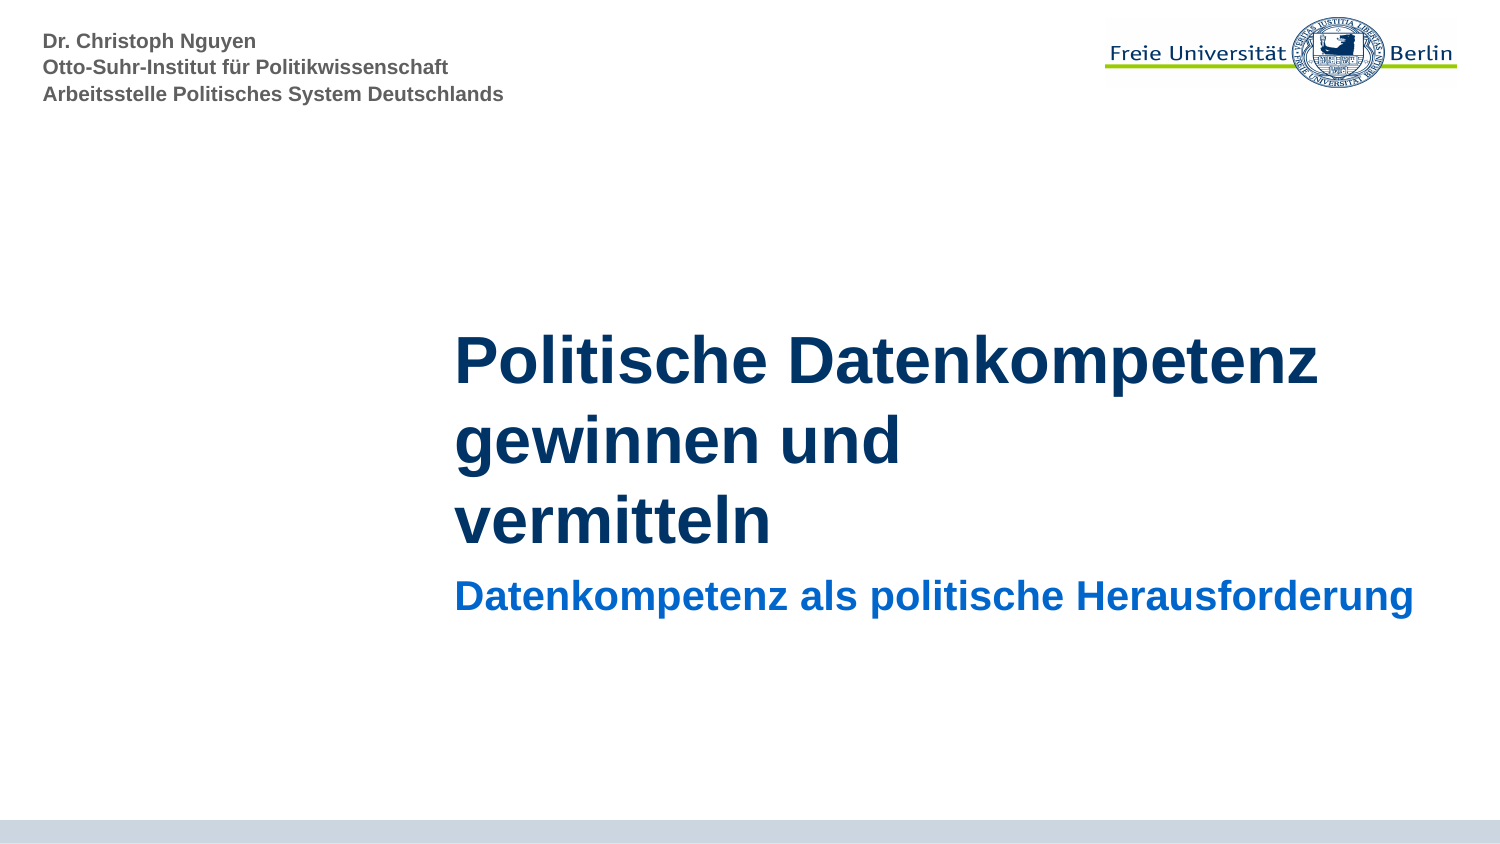

# Politische Datenkompetenz gewinnen und vermitteln
Datenkompetenz als politische Herausforderung